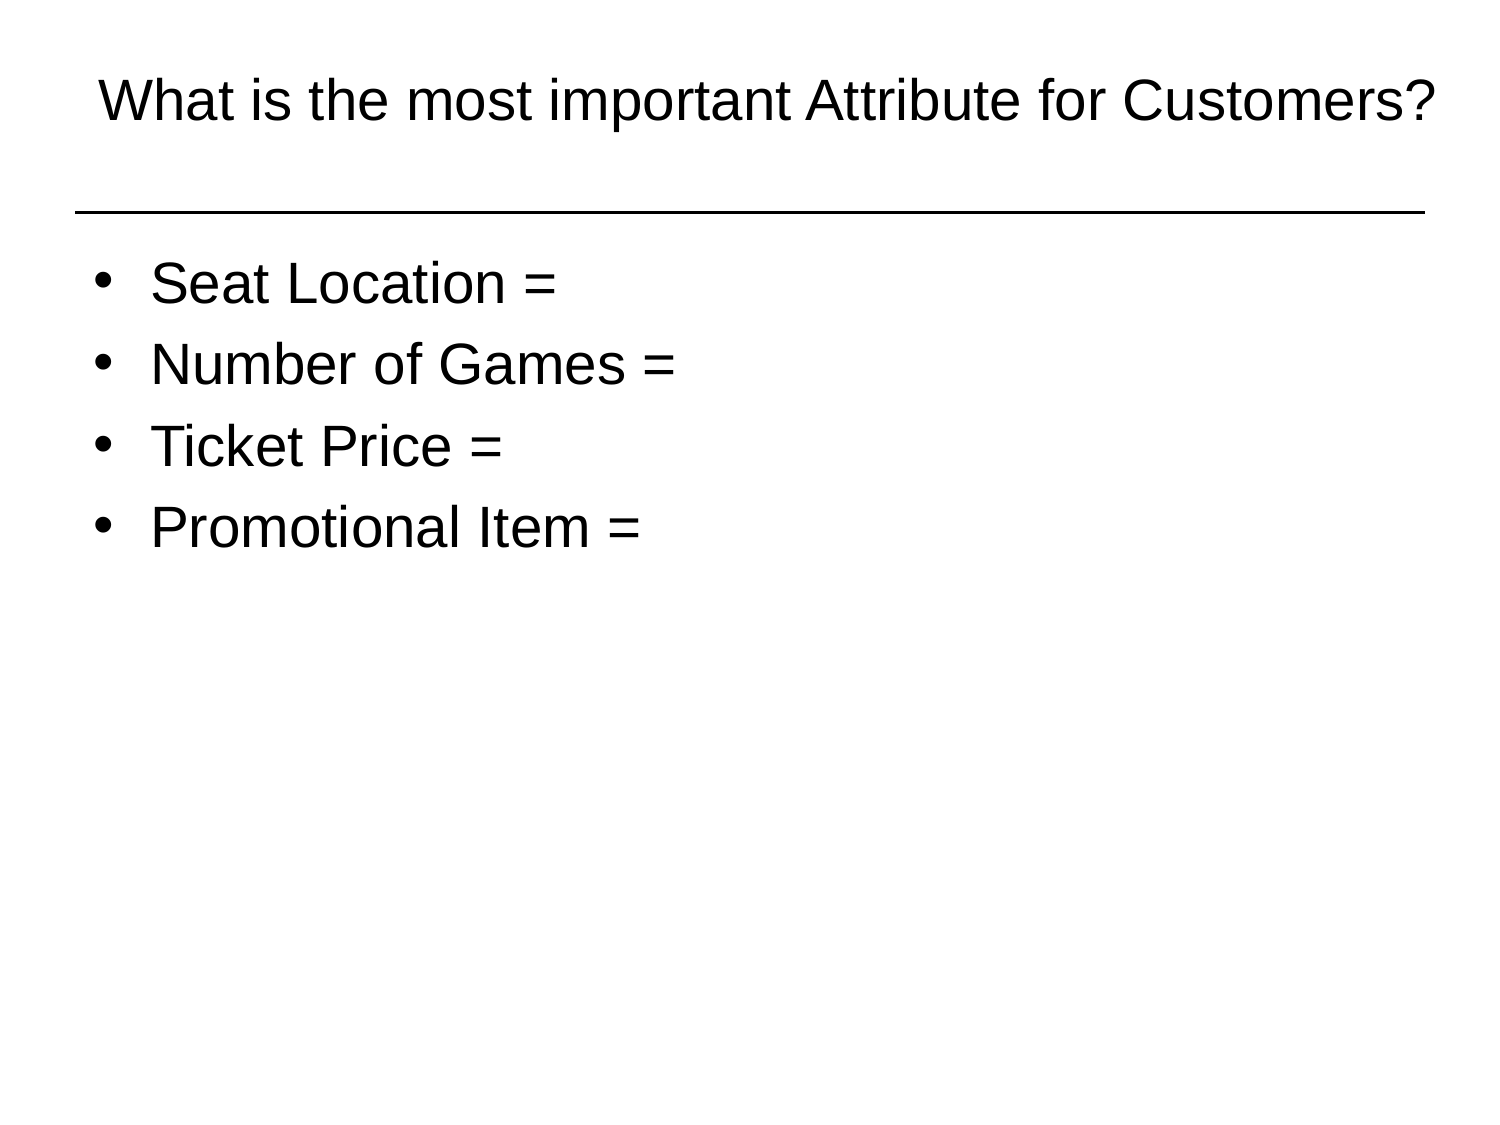

# What is the most important Attribute for Customers?
Seat Location =
Number of Games =
Ticket Price =
Promotional Item =